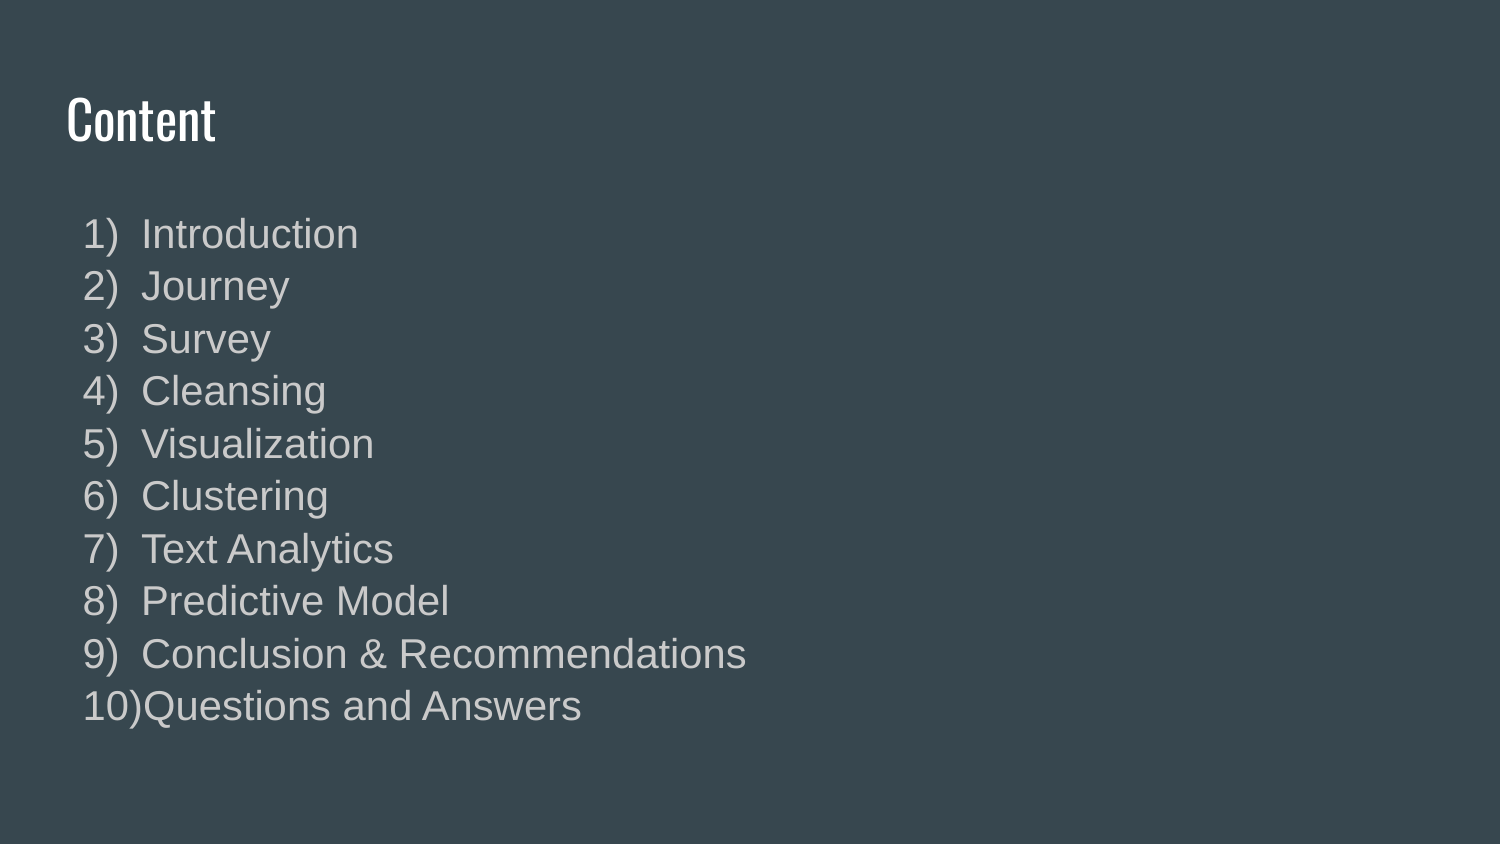

# Content
Introduction
Journey
Survey
Cleansing
Visualization
Clustering
Text Analytics
Predictive Model
Conclusion & Recommendations
Questions and Answers